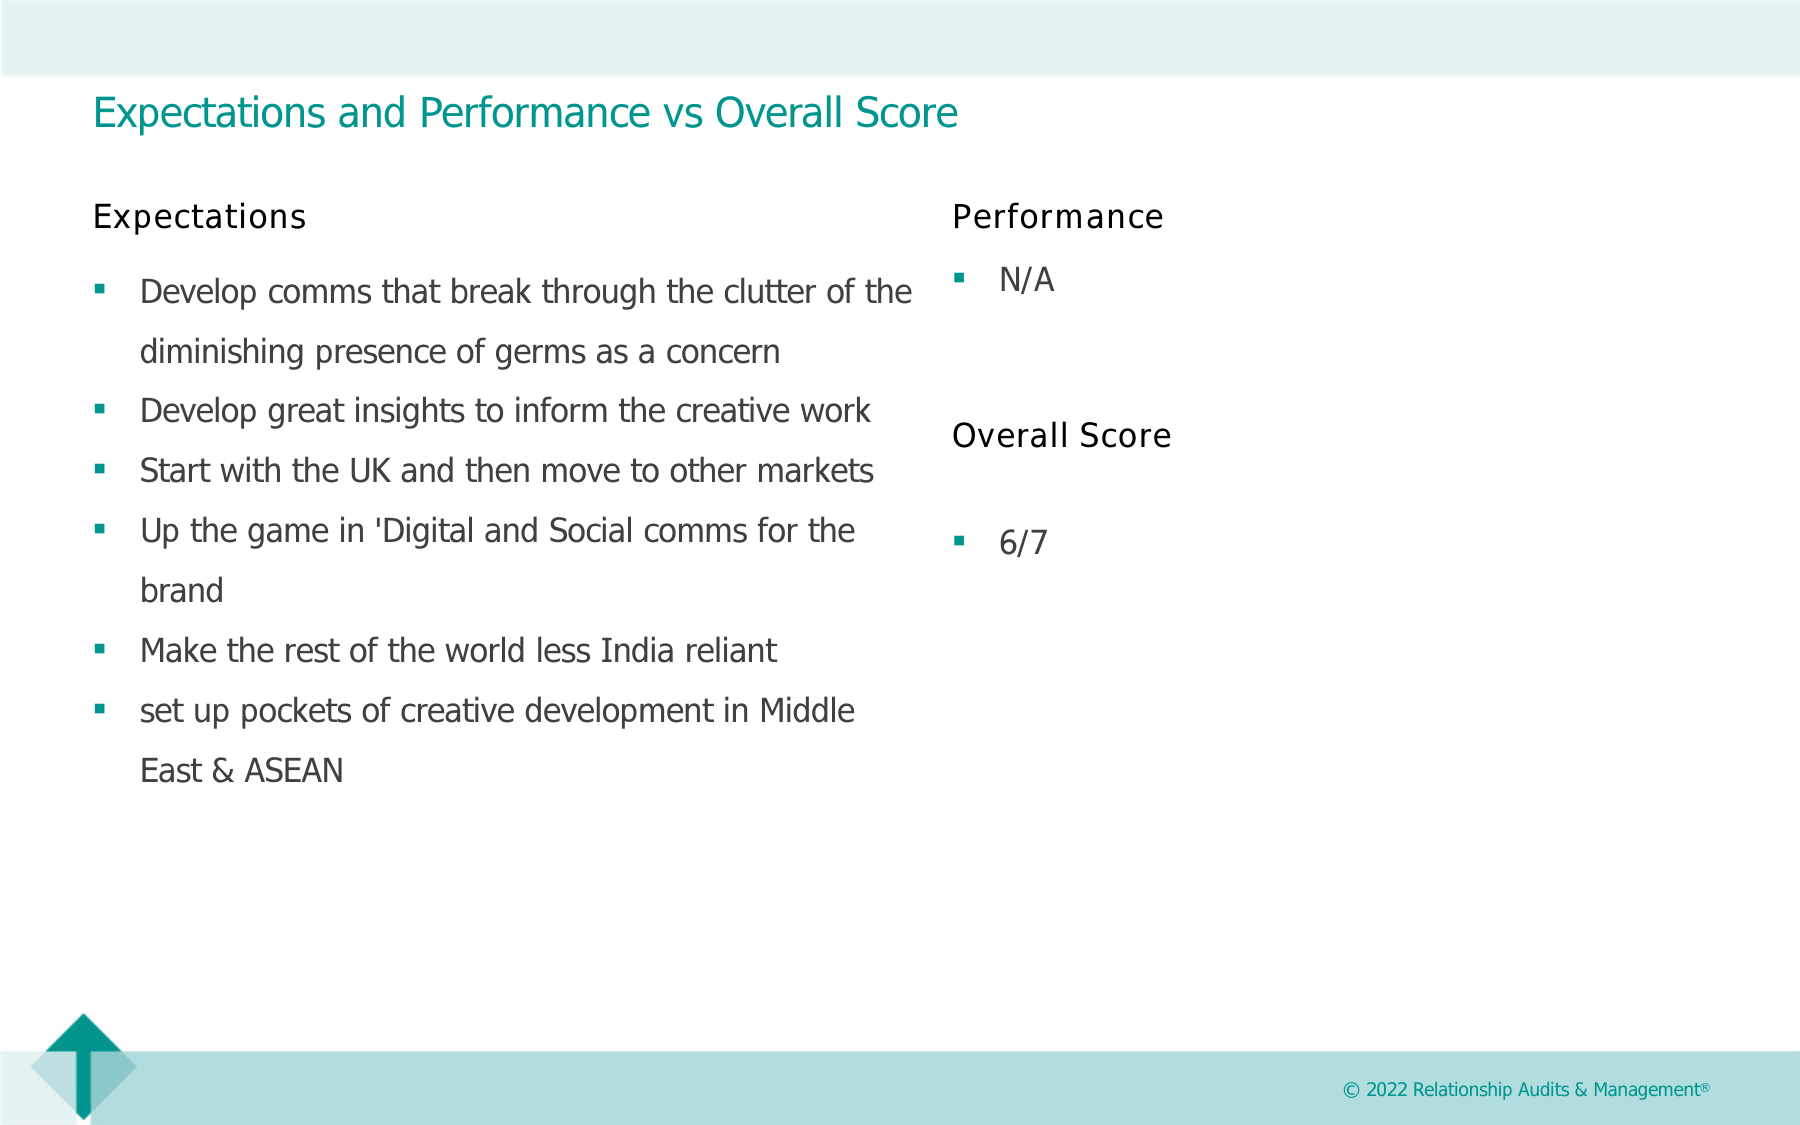

Expectations and Performance vs Overall Score
Expectations
Performance
Develop comms that break through the clutter of the diminishing presence of germs as a concern
Develop great insights to inform the creative work
Start with the UK and then move to other markets
Up the game in 'Digital and Social comms for the brand
Make the rest of the world less India reliant
set up pockets of creative development in Middle East & ASEAN
N/A
Overall Score

6/7
© 2022 Relationship Audits & Management®